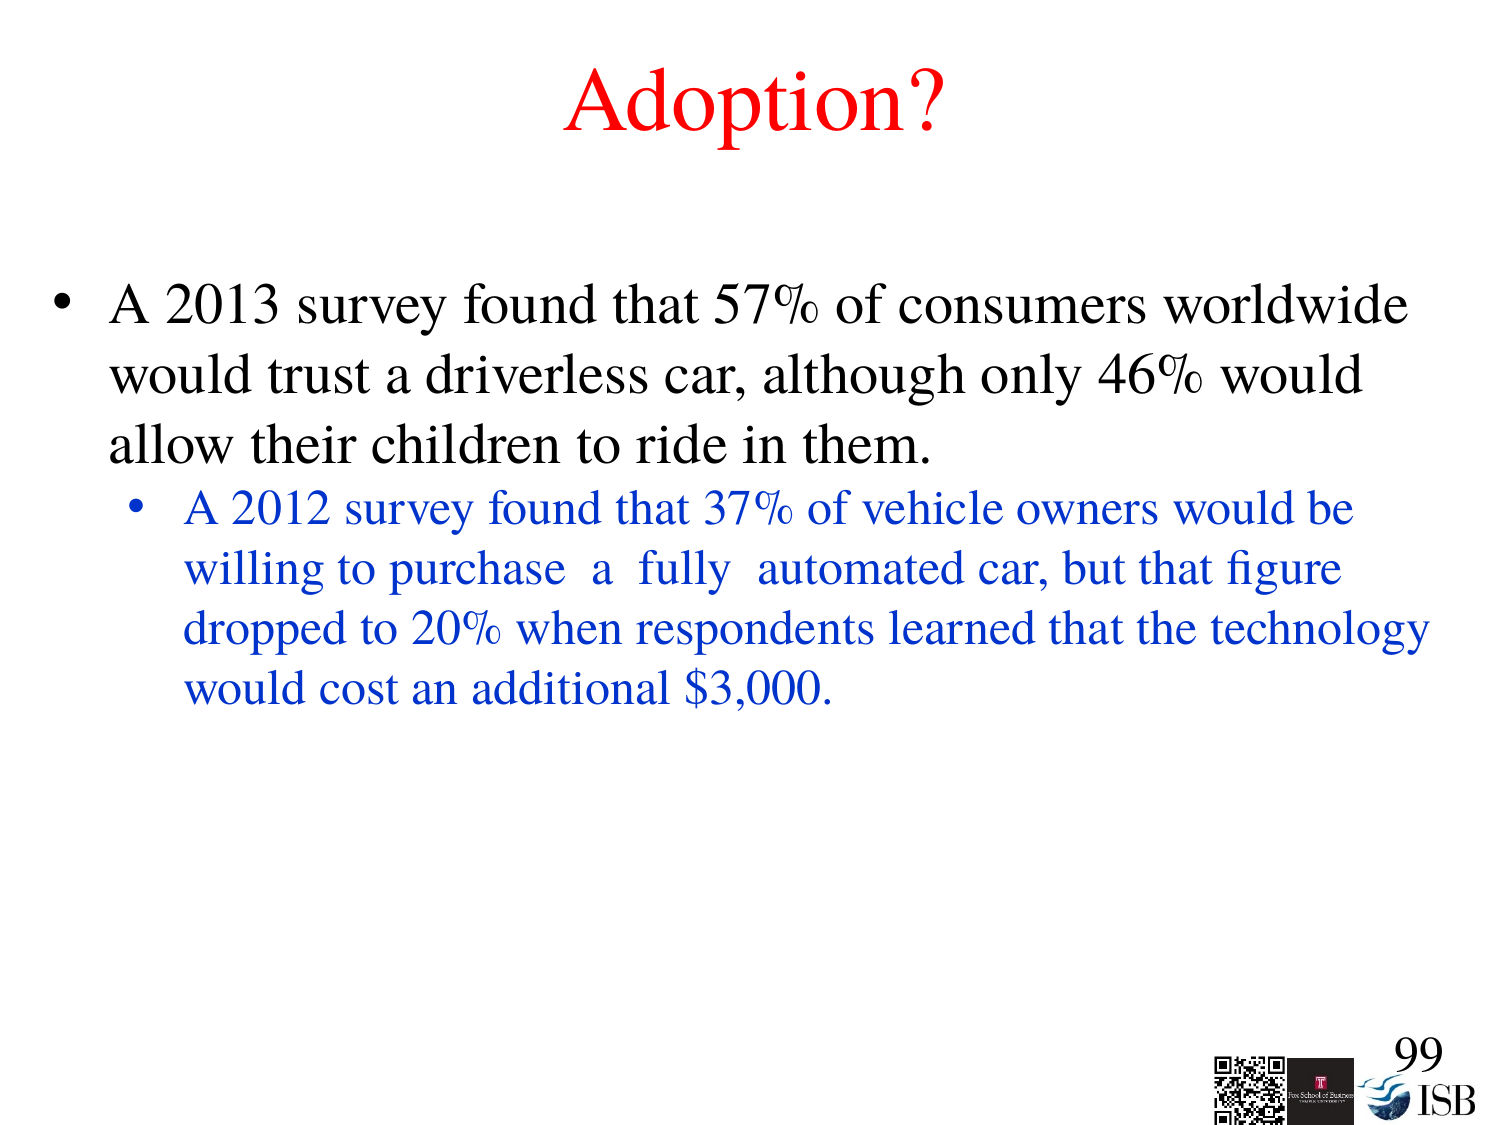

Adoption?

A 2013 survey found that 57% of consumers worldwide would trust a driverless car, although only 46% would allow their children to ride in them.
A 2012 survey found that 37% of vehicle owners would be willing to purchase  a  fully  automated car, but that figure dropped to 20% when respondents learned that the technology would cost an additional $3,000.

99